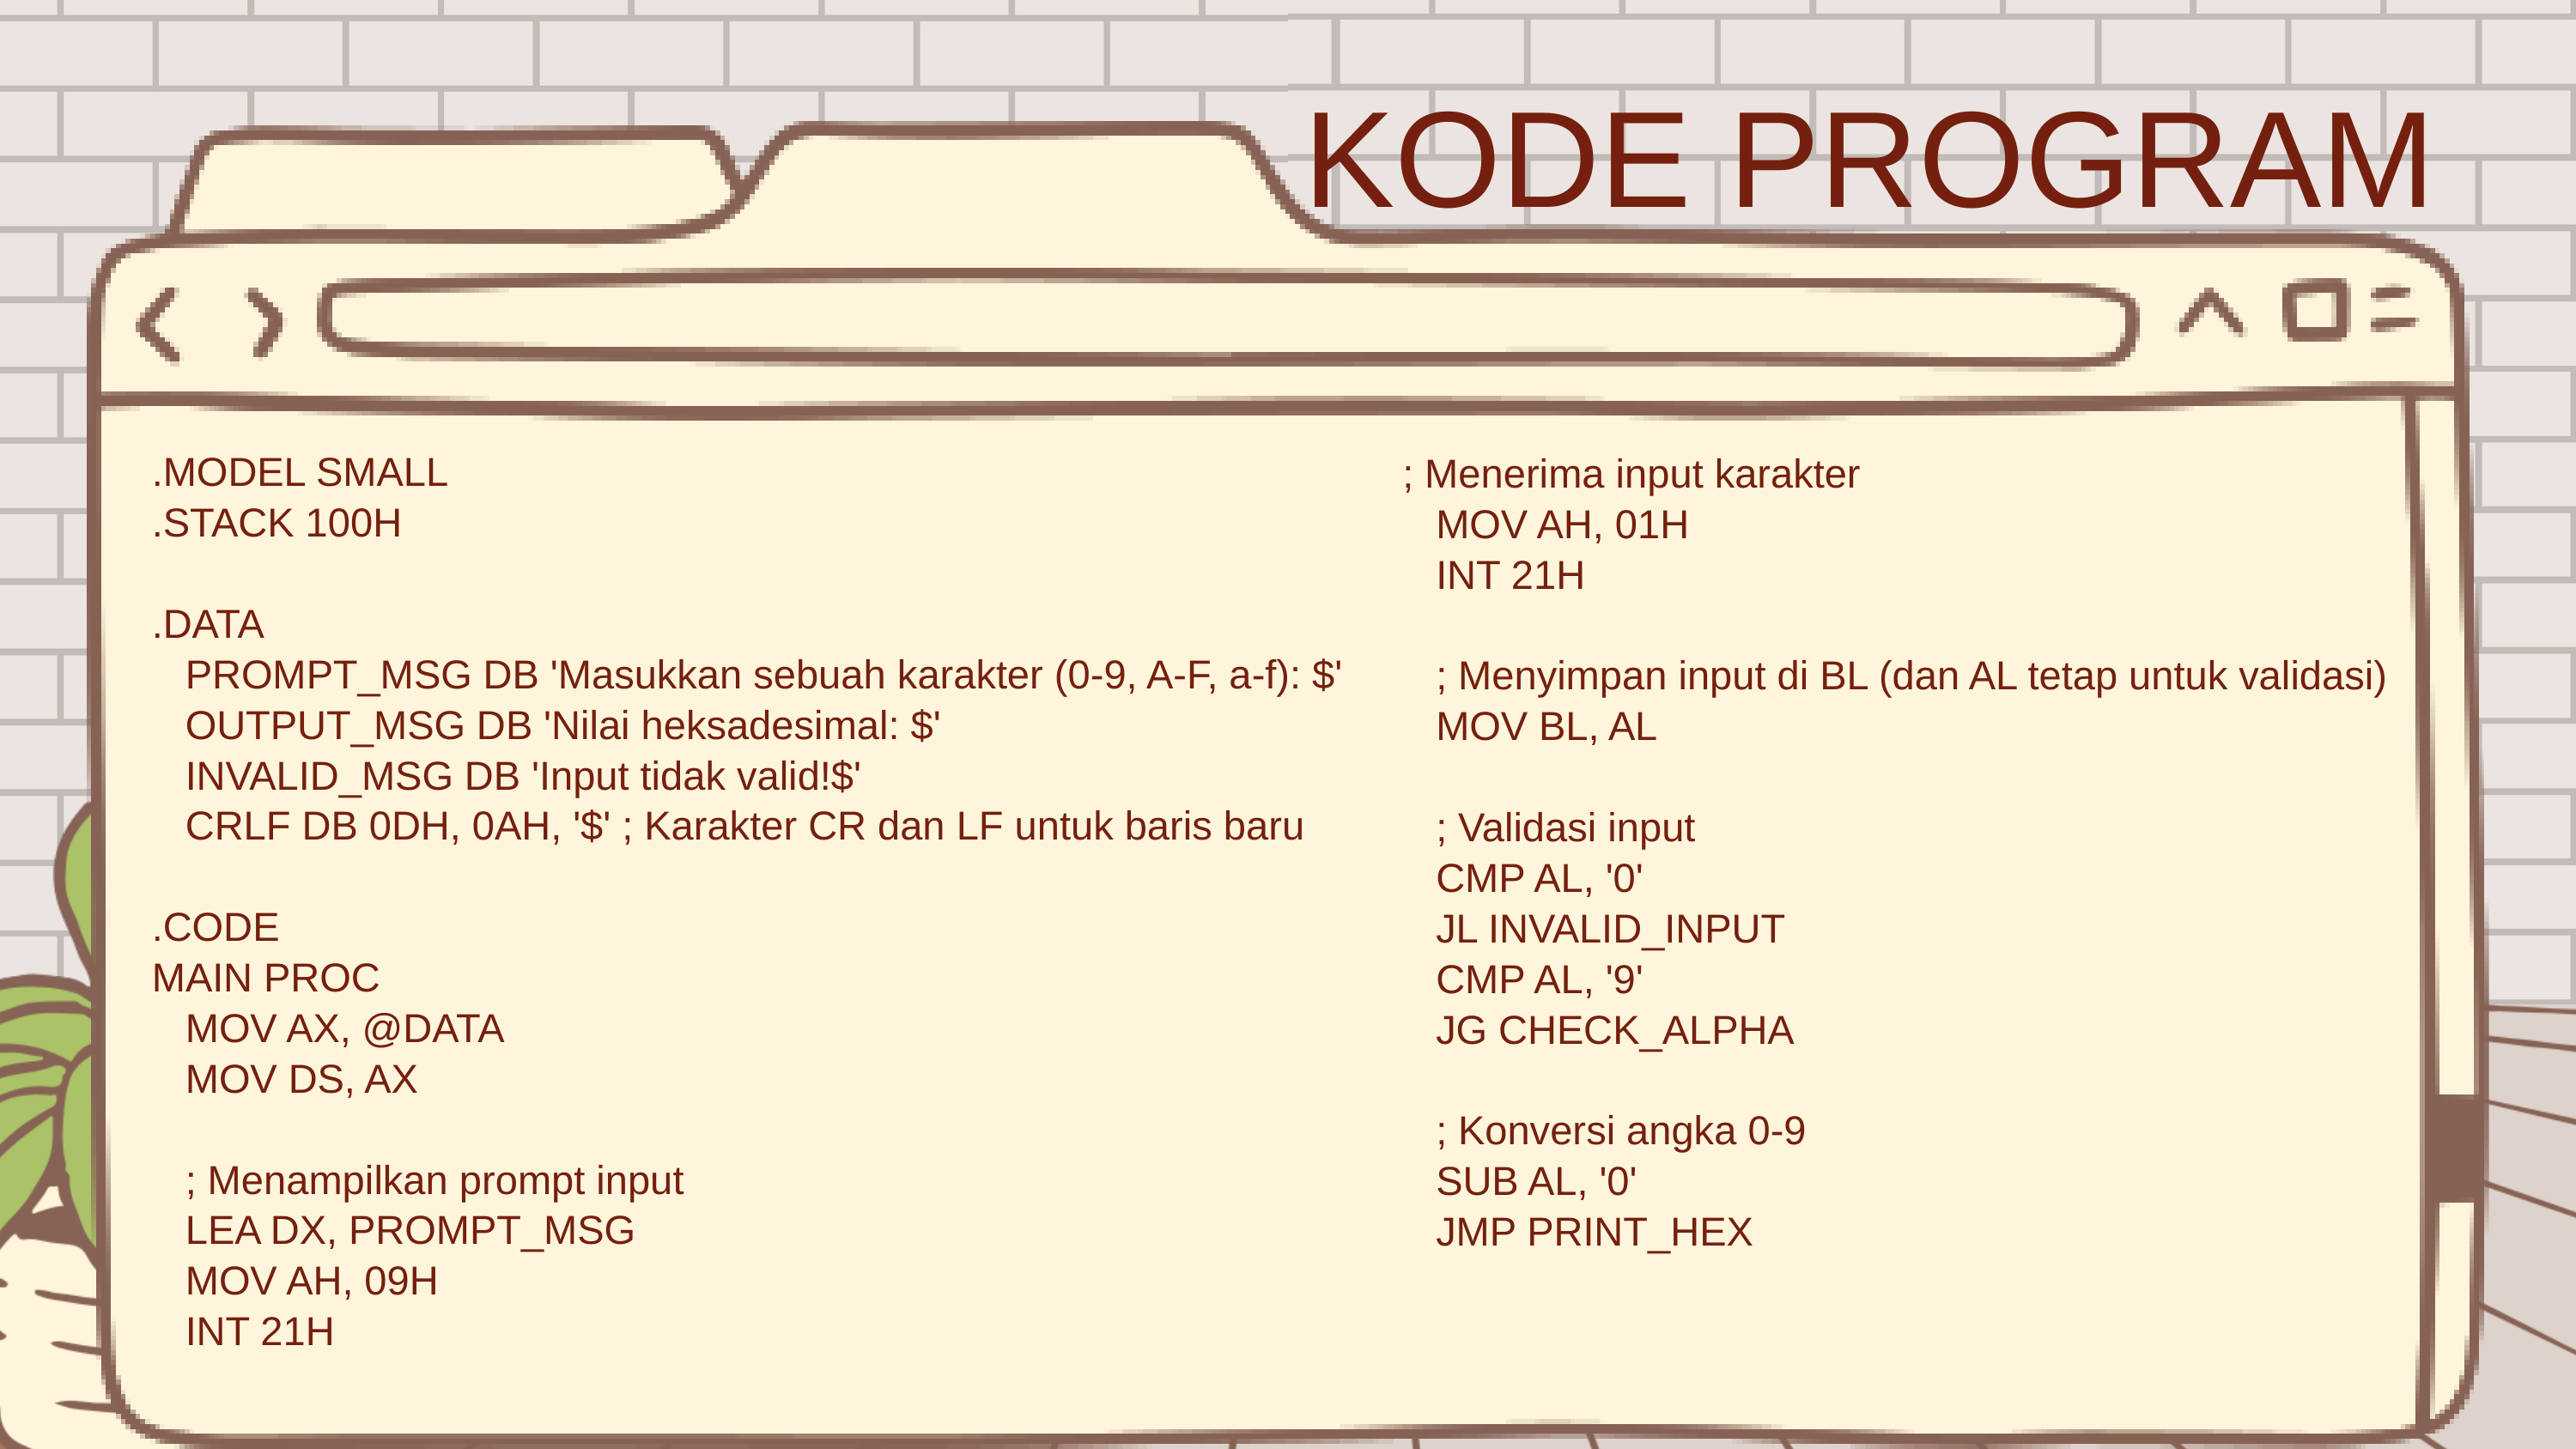

KODE PROGRAM

.MODEL SMALL
.STACK 100H

.DATA
   PROMPT_MSG DB 'Masukkan sebuah karakter (0-9, A-F, a-f): $'
   OUTPUT_MSG DB 'Nilai heksadesimal: $'
   INVALID_MSG DB 'Input tidak valid!$'
   CRLF DB 0DH, 0AH, '$' ; Karakter CR dan LF untuk baris baru

.CODE
MAIN PROC
   MOV AX, @DATA
   MOV DS, AX

   ; Menampilkan prompt input
   LEA DX, PROMPT_MSG
   MOV AH, 09H
   INT 21H

; Menerima input karakter
   MOV AH, 01H
   INT 21H

   ; Menyimpan input di BL (dan AL tetap untuk validasi)
   MOV BL, AL

   ; Validasi input
   CMP AL, '0'
   JL INVALID_INPUT
   CMP AL, '9'
   JG CHECK_ALPHA

   ; Konversi angka 0-9
   SUB AL, '0'
   JMP PRINT_HEX